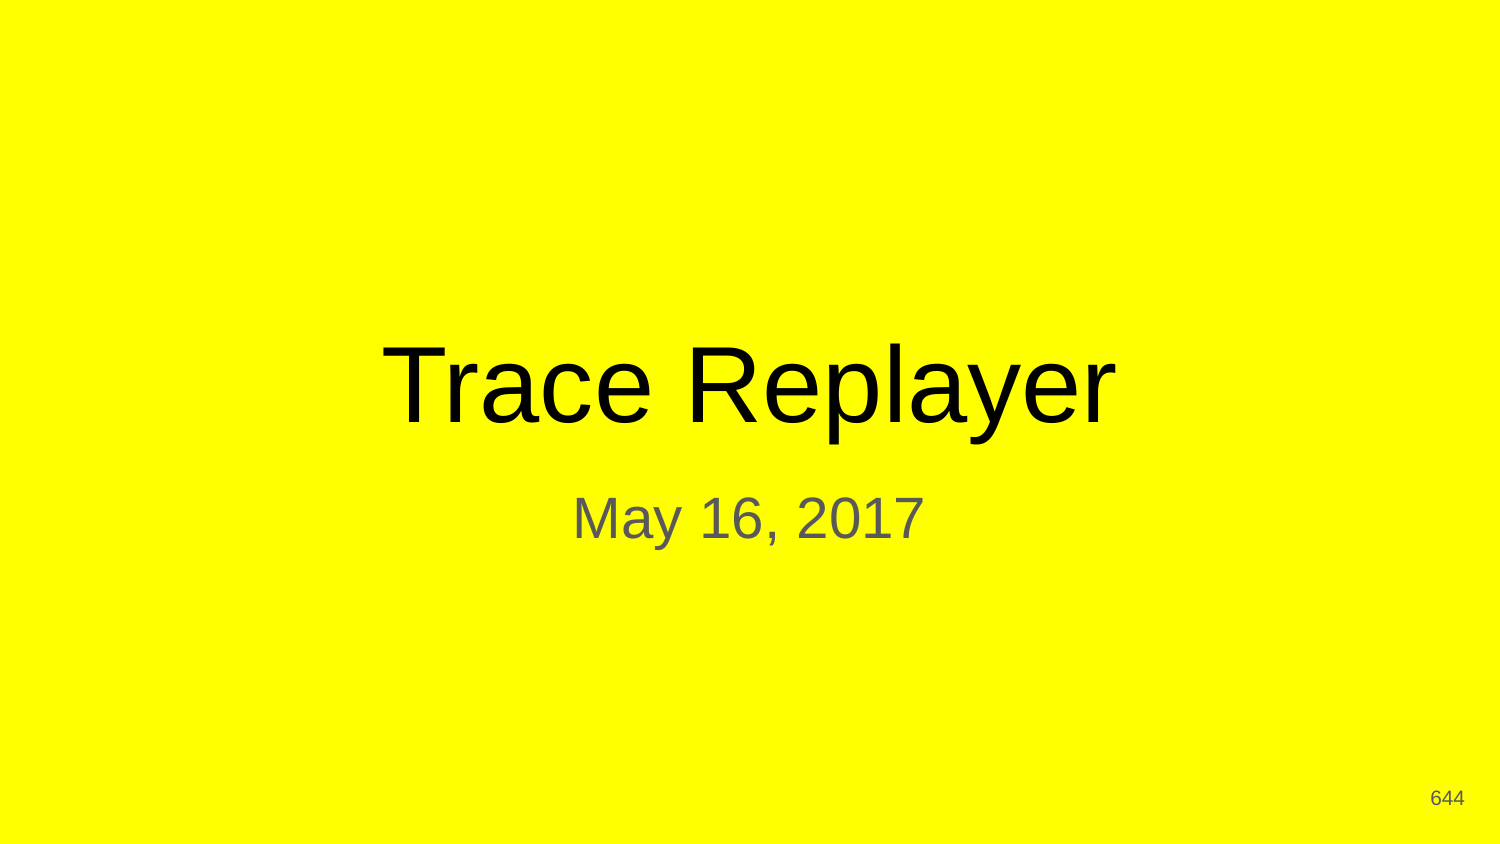

# Trace Replayer
May 16, 2017
644